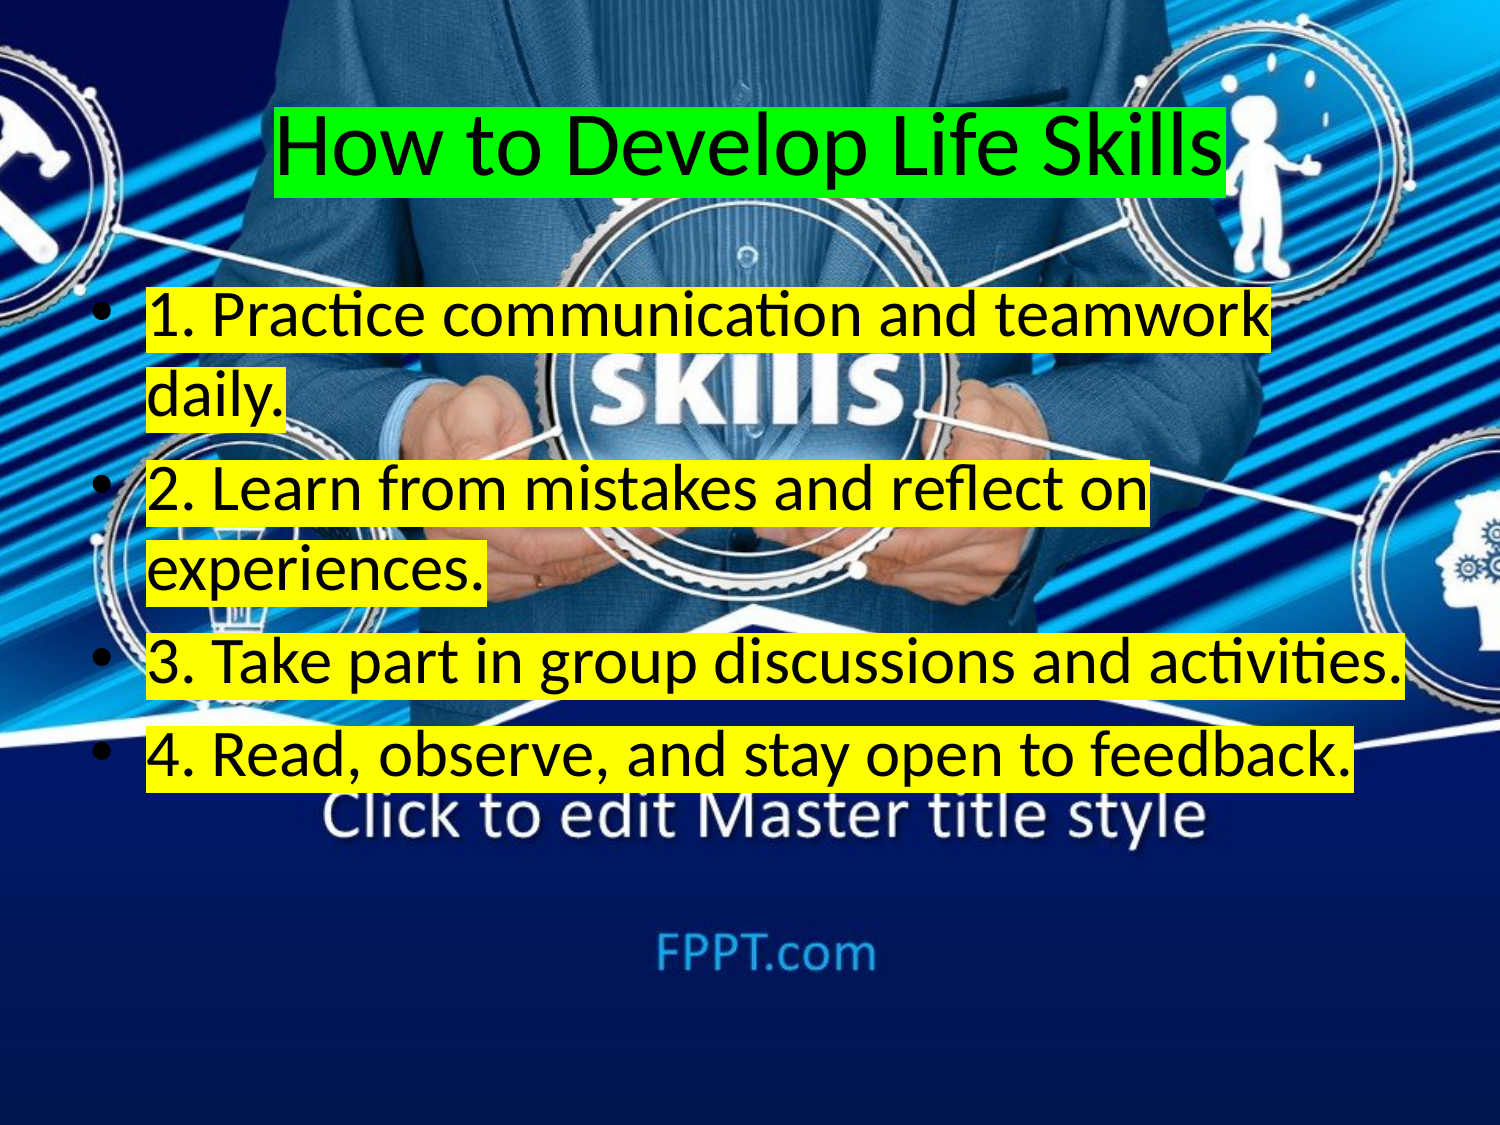

# How to Develop Life Skills
1. Practice communication and teamwork daily.
2. Learn from mistakes and reflect on experiences.
3. Take part in group discussions and activities.
4. Read, observe, and stay open to feedback.